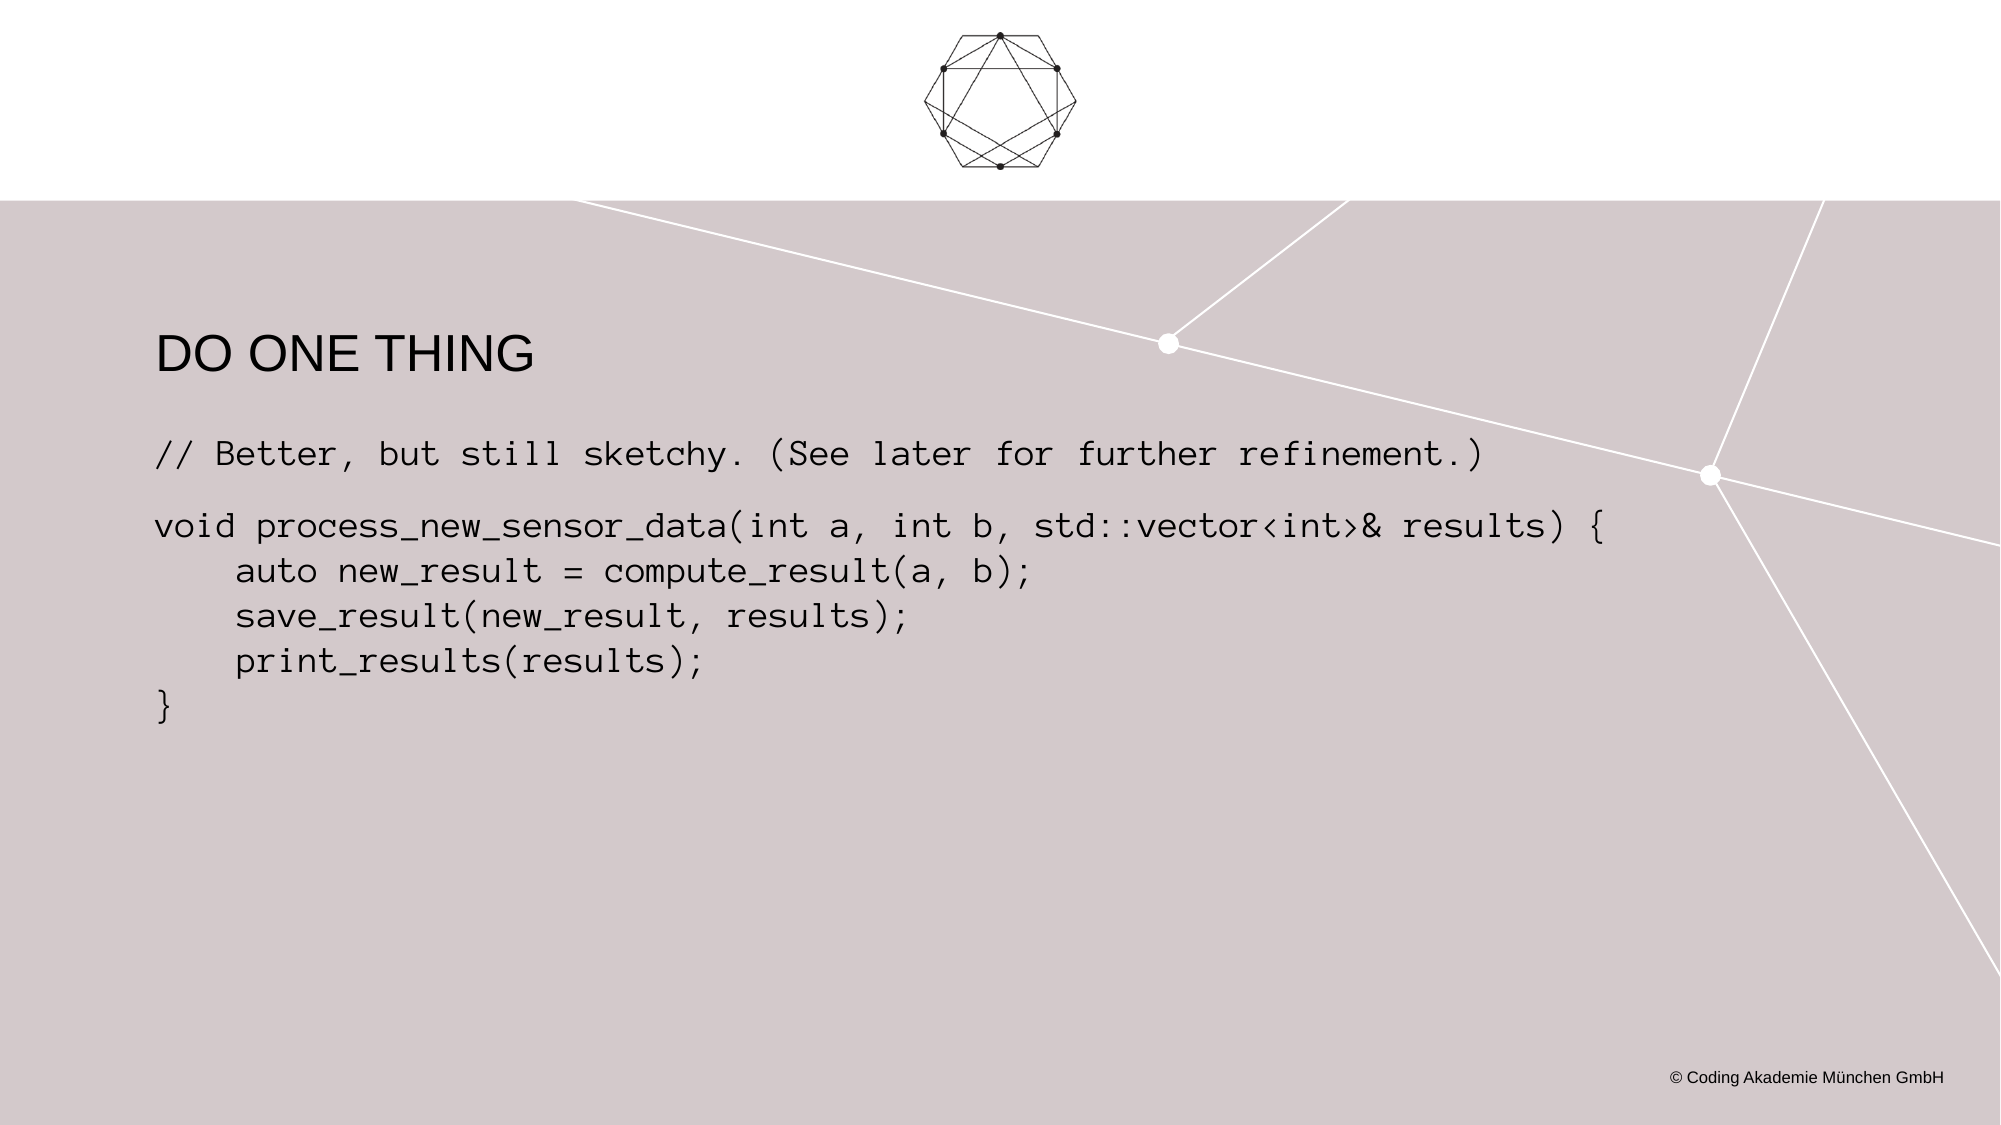

# Do One Thing
// Better, but still sketchy. (See later for further refinement.)
void process_new_sensor_data(int a, int b, std::vector<int>& results) {
    auto new_result = compute_result(a, b);
    save_result(new_result, results);
    print_results(results);
}
© Coding Akademie München GmbH